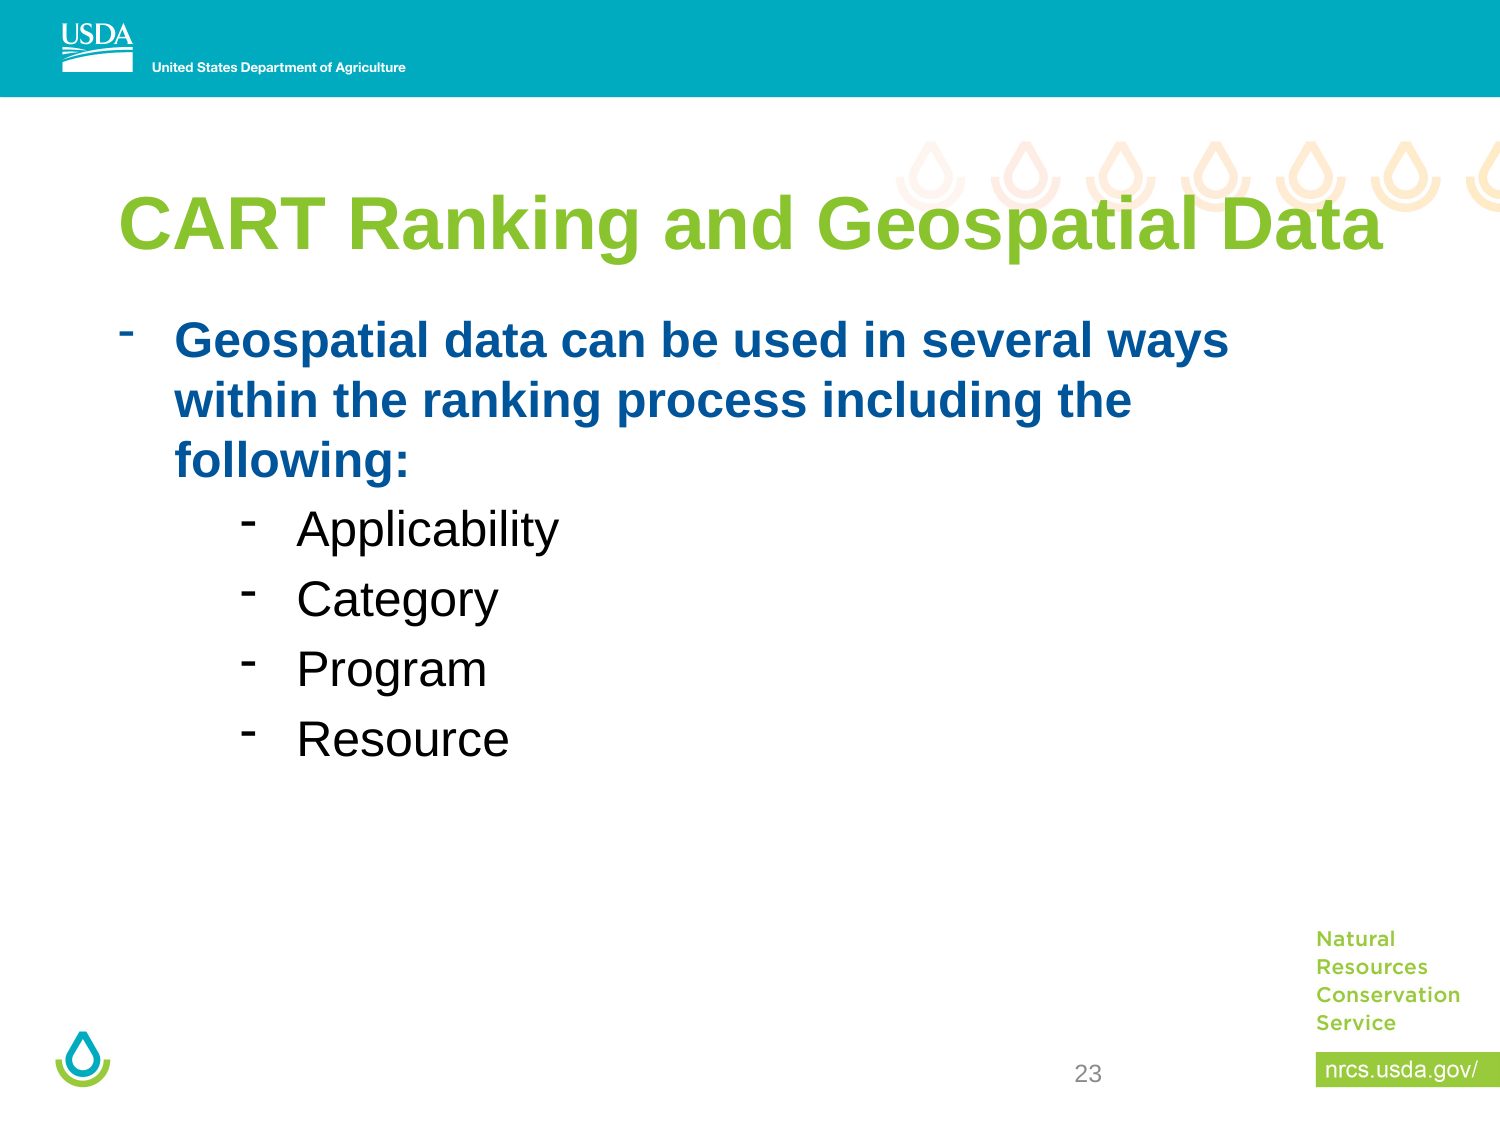

# CART Ranking and Geospatial Data
Geospatial data can be used in several ways within the ranking process including the following:
Applicability
Category
Program
Resource
23